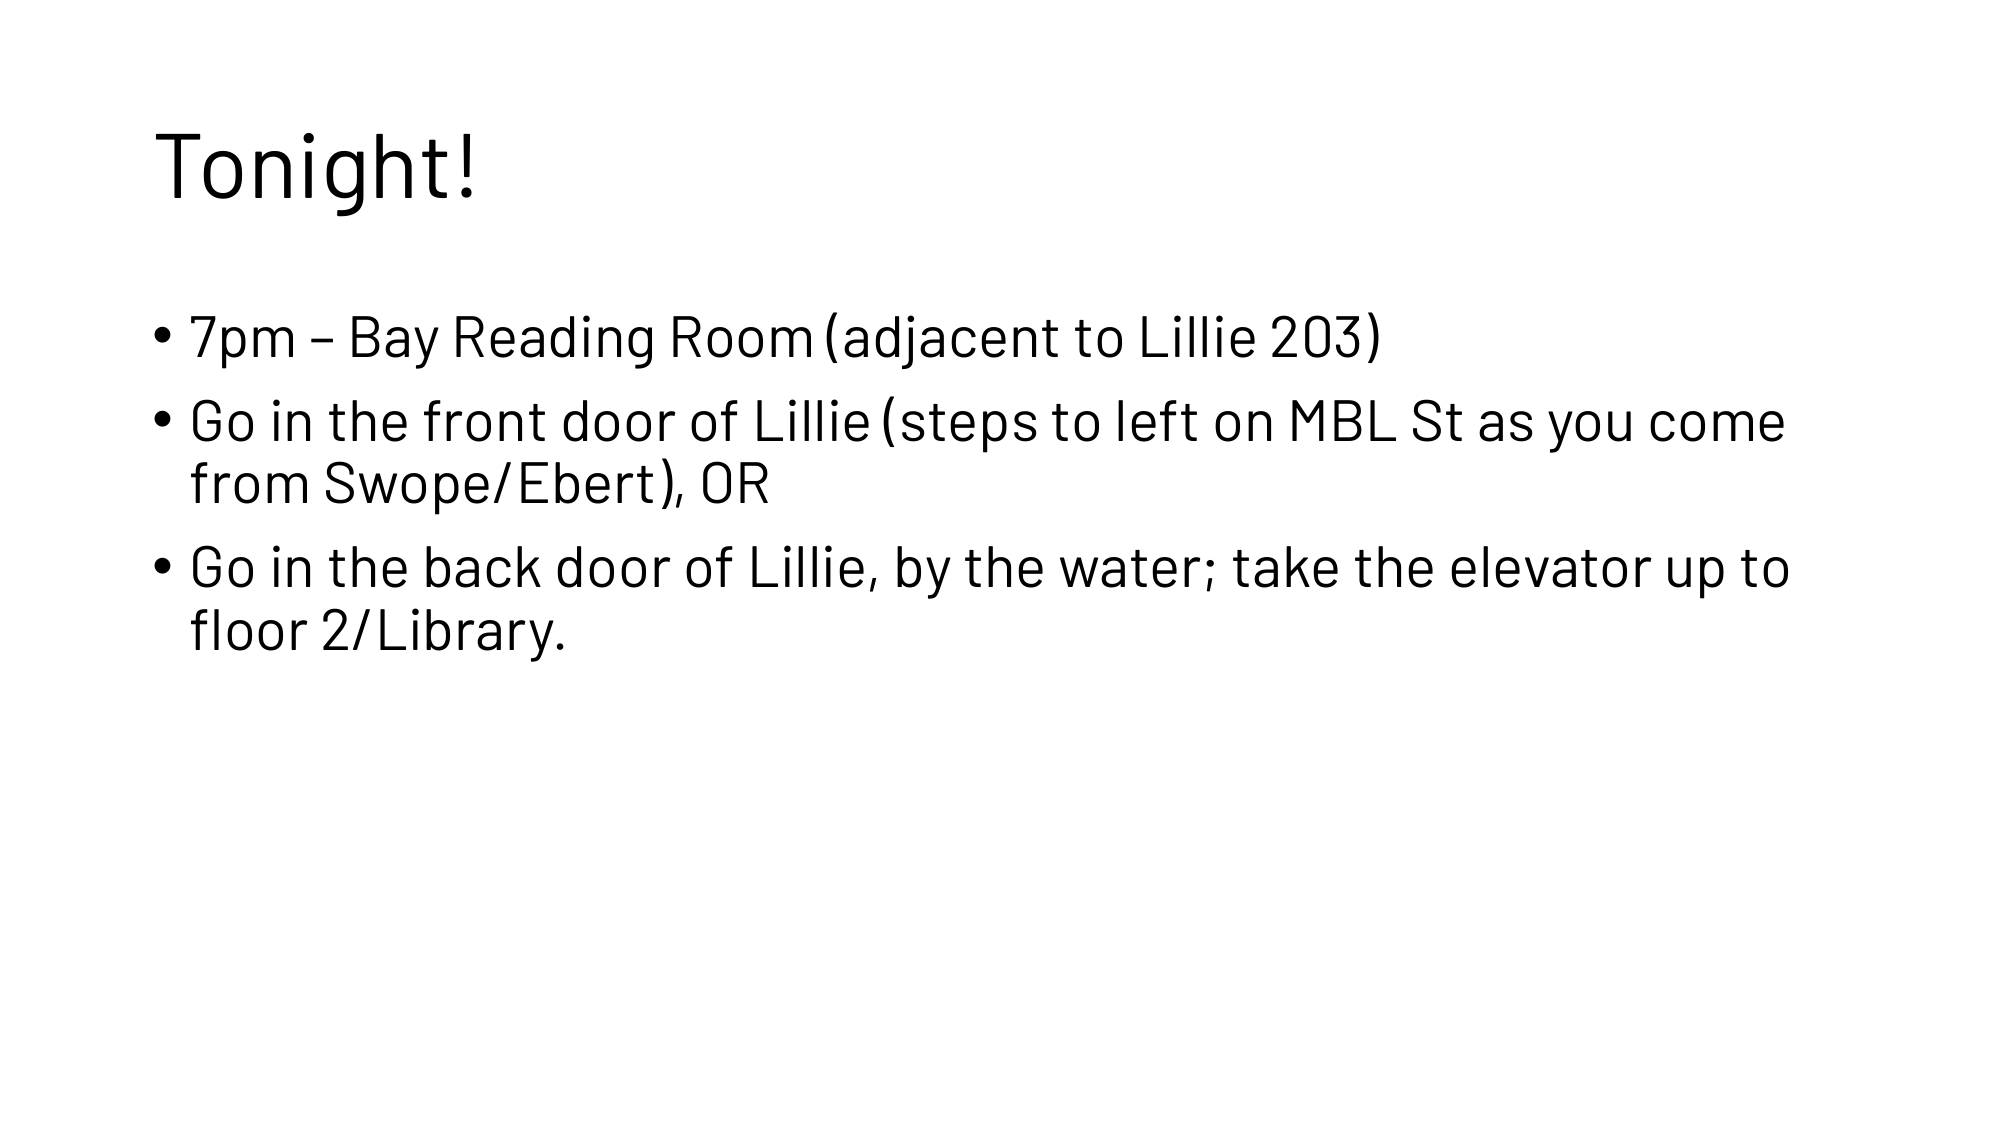

# Tonight!
7pm – Bay Reading Room (adjacent to Lillie 203)
Go in the front door of Lillie (steps to left on MBL St as you come from Swope/Ebert), OR
Go in the back door of Lillie, by the water; take the elevator up to floor 2/Library.